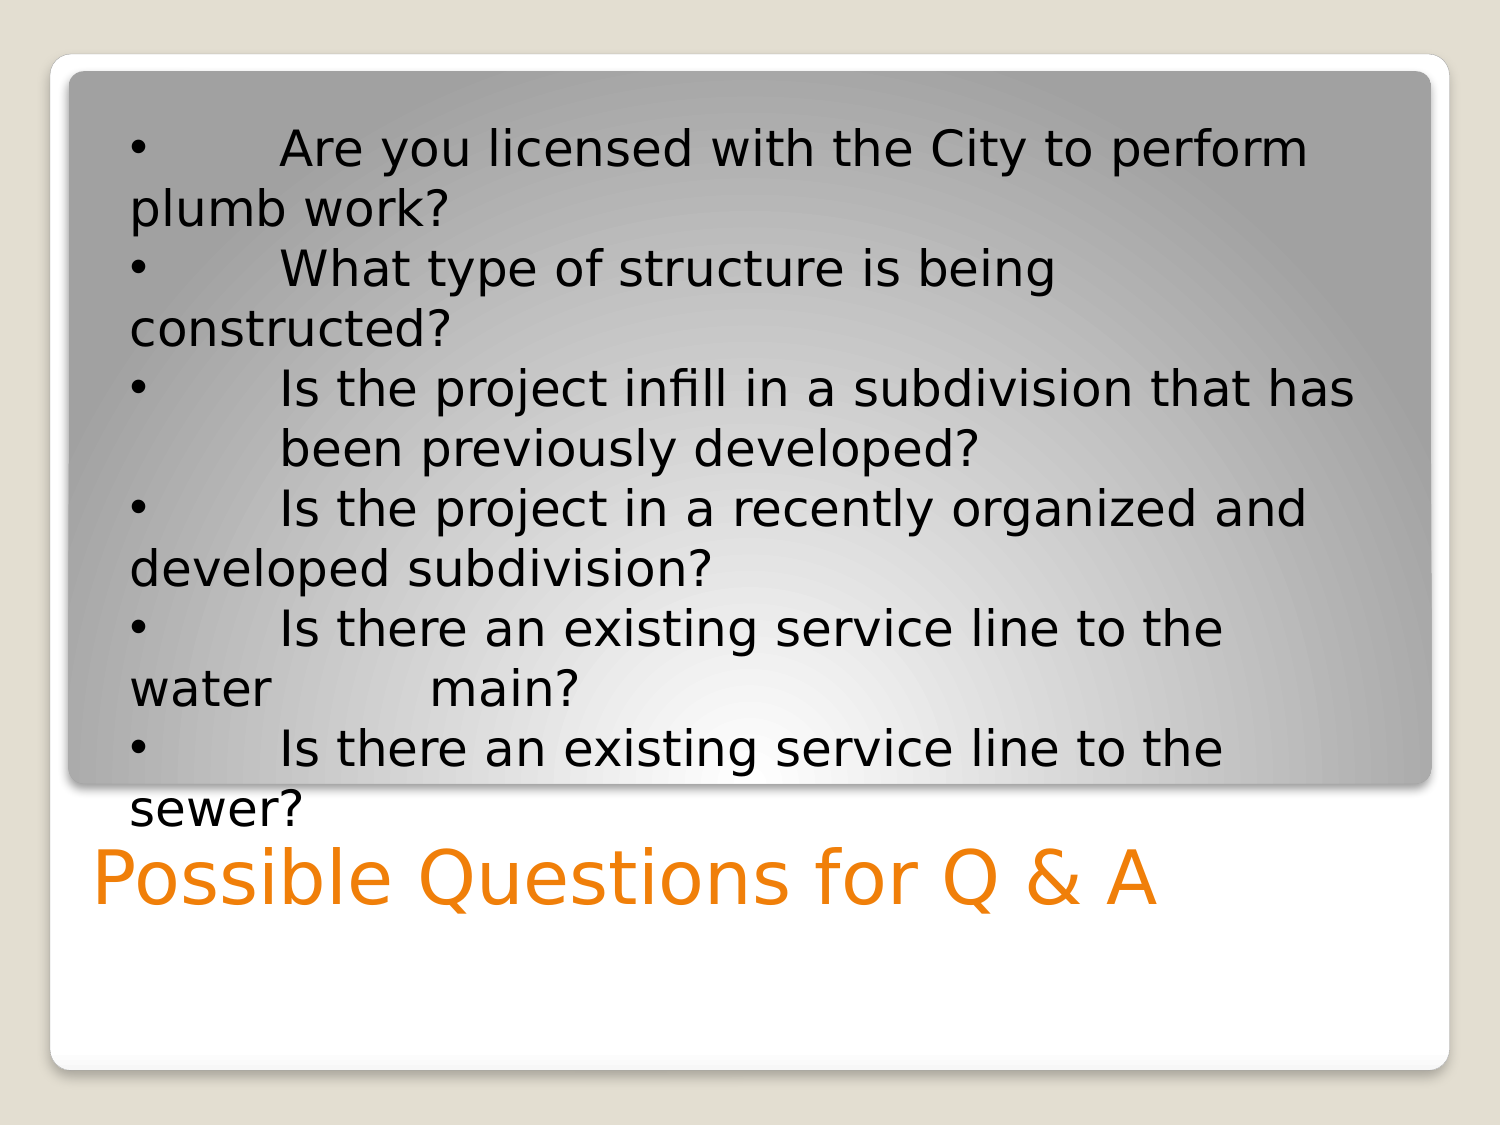

Are you licensed with the City to perform 	plumb work?
 	What type of structure is being constructed?
 	Is the project infill in a subdivision that has 	been previously developed?
 	Is the project in a recently organized and 	developed subdivision?
 	Is there an existing service line to the water 	main?
 	Is there an existing service line to the sewer?
# Possible Questions for Q & A